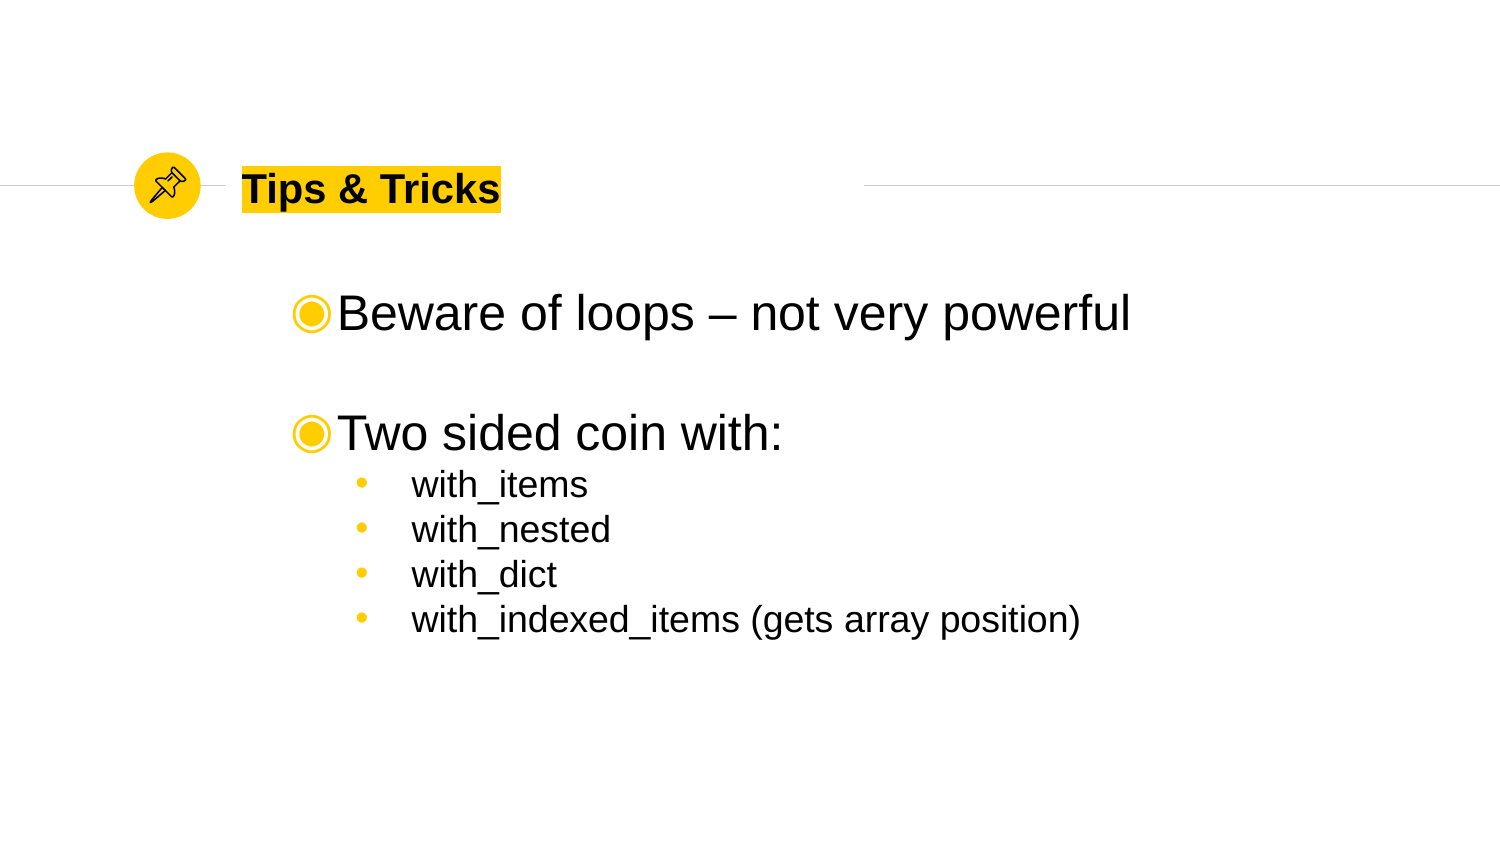

# Tips & Tricks

Beware of loops – not very powerful

Two sided coin with:
with_items
with_nested
with_dict
with_indexed_items (gets array position)